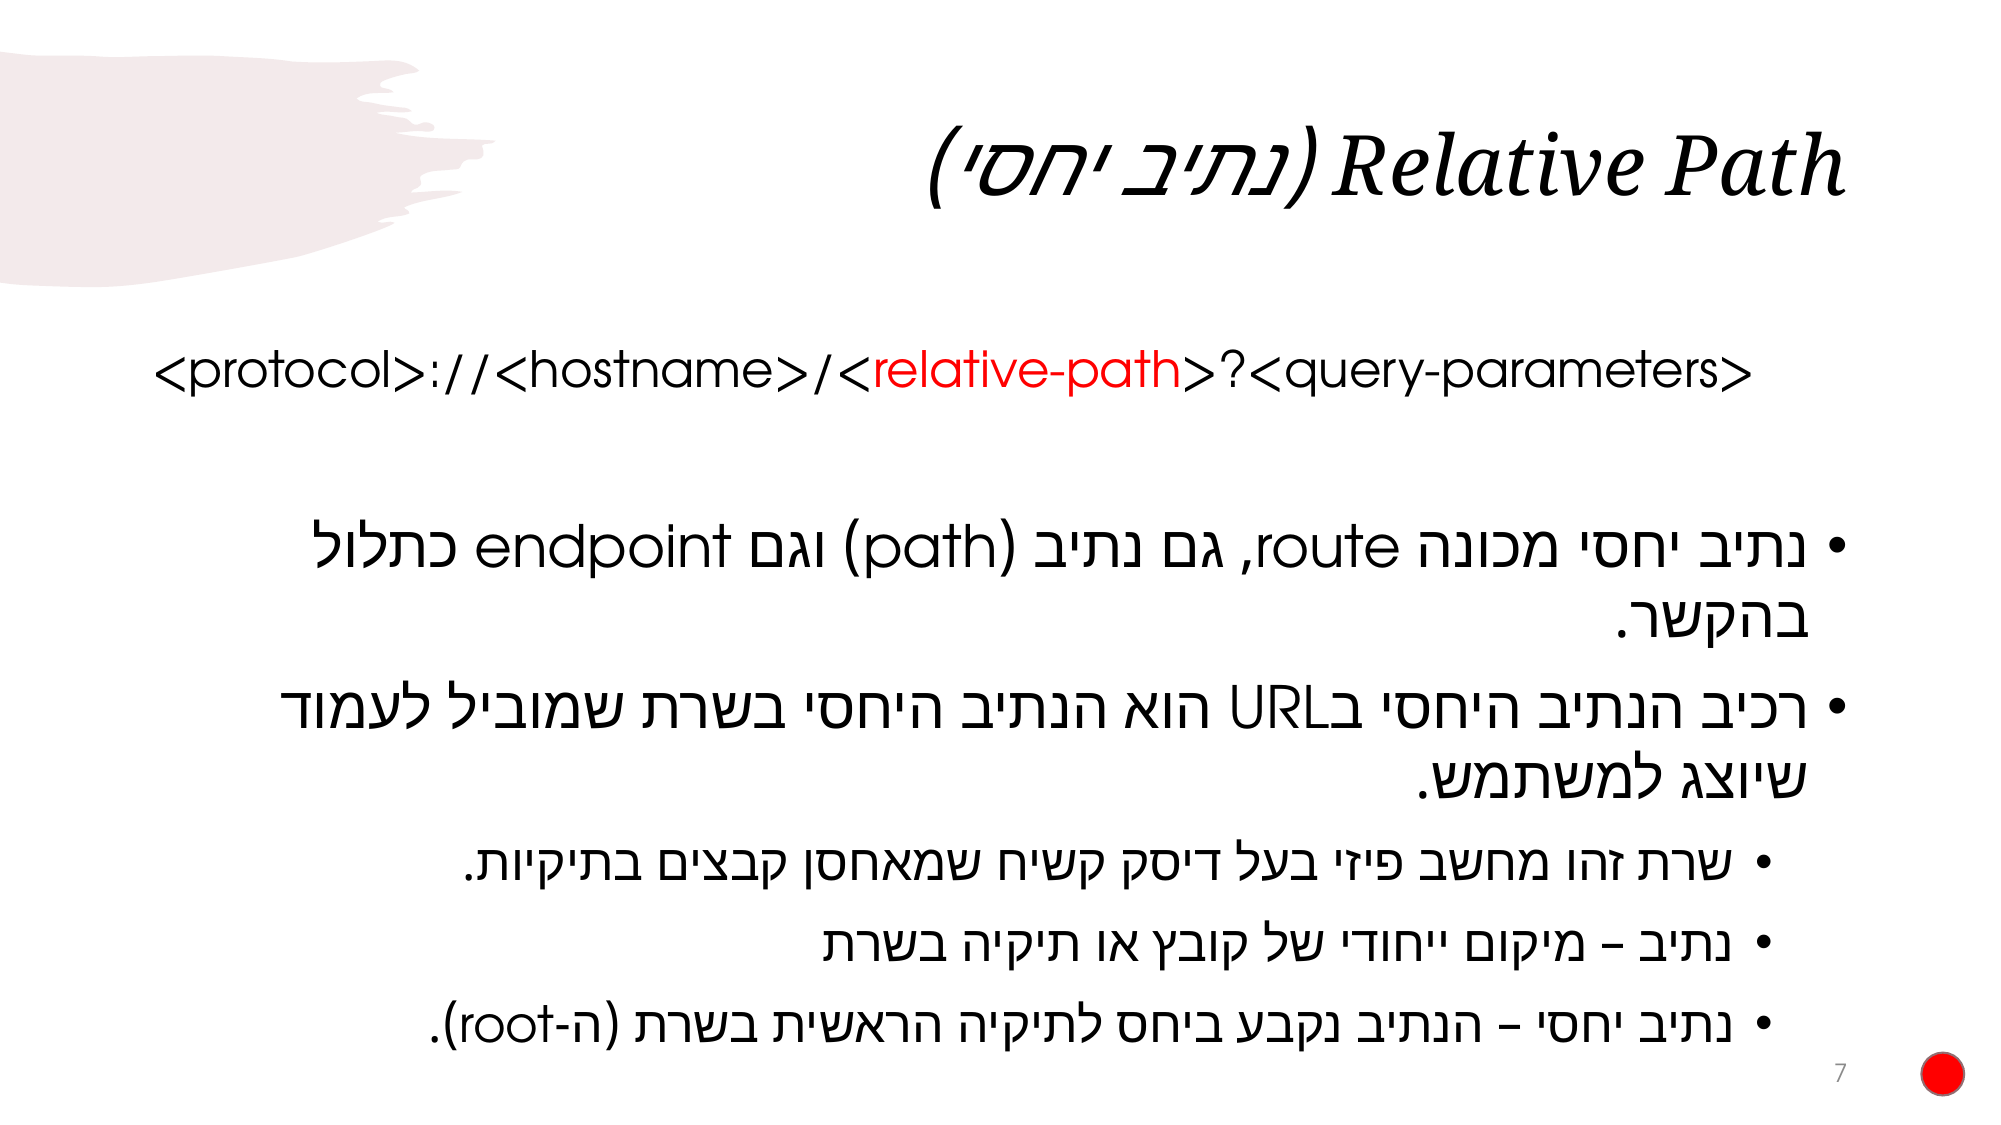

# Relative Path (נתיב יחסי)
<protocol>://<hostname>/<relative-path>?<query-parameters>

נתיב יחסי מכונה route, גם נתיב (path) וגם endpoint כתלול בהקשר.
רכיב הנתיב היחסי בURL הוא הנתיב היחסי בשרת שמוביל לעמוד שיוצג למשתמש.
שרת זהו מחשב פיזי בעל דיסק קשיח שמאחסן קבצים בתיקיות.
נתיב – מיקום ייחודי של קובץ או תיקיה בשרת
נתיב יחסי – הנתיב נקבע ביחס לתיקיה הראשית בשרת (ה-root).

7